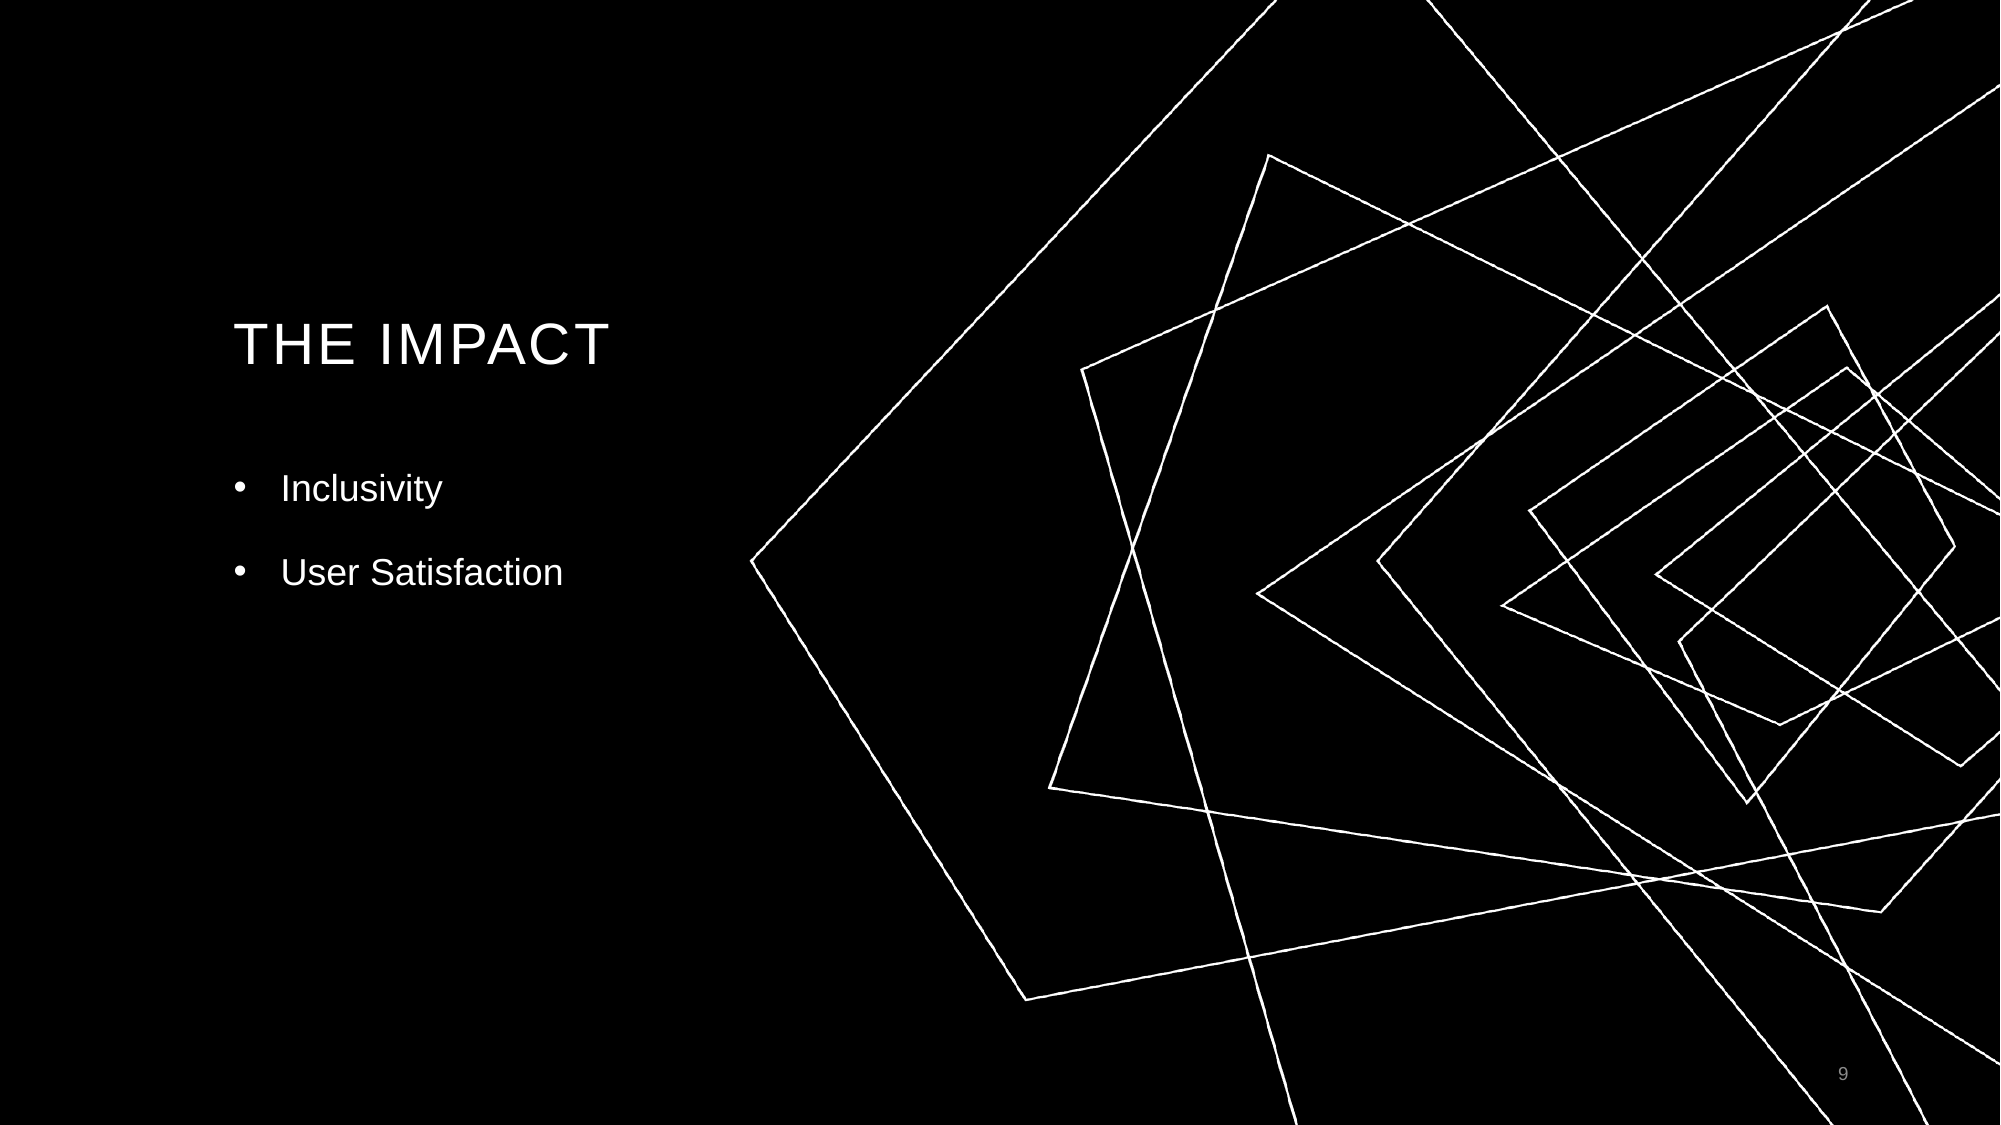

# The impact
Inclusivity
User Satisfaction

9